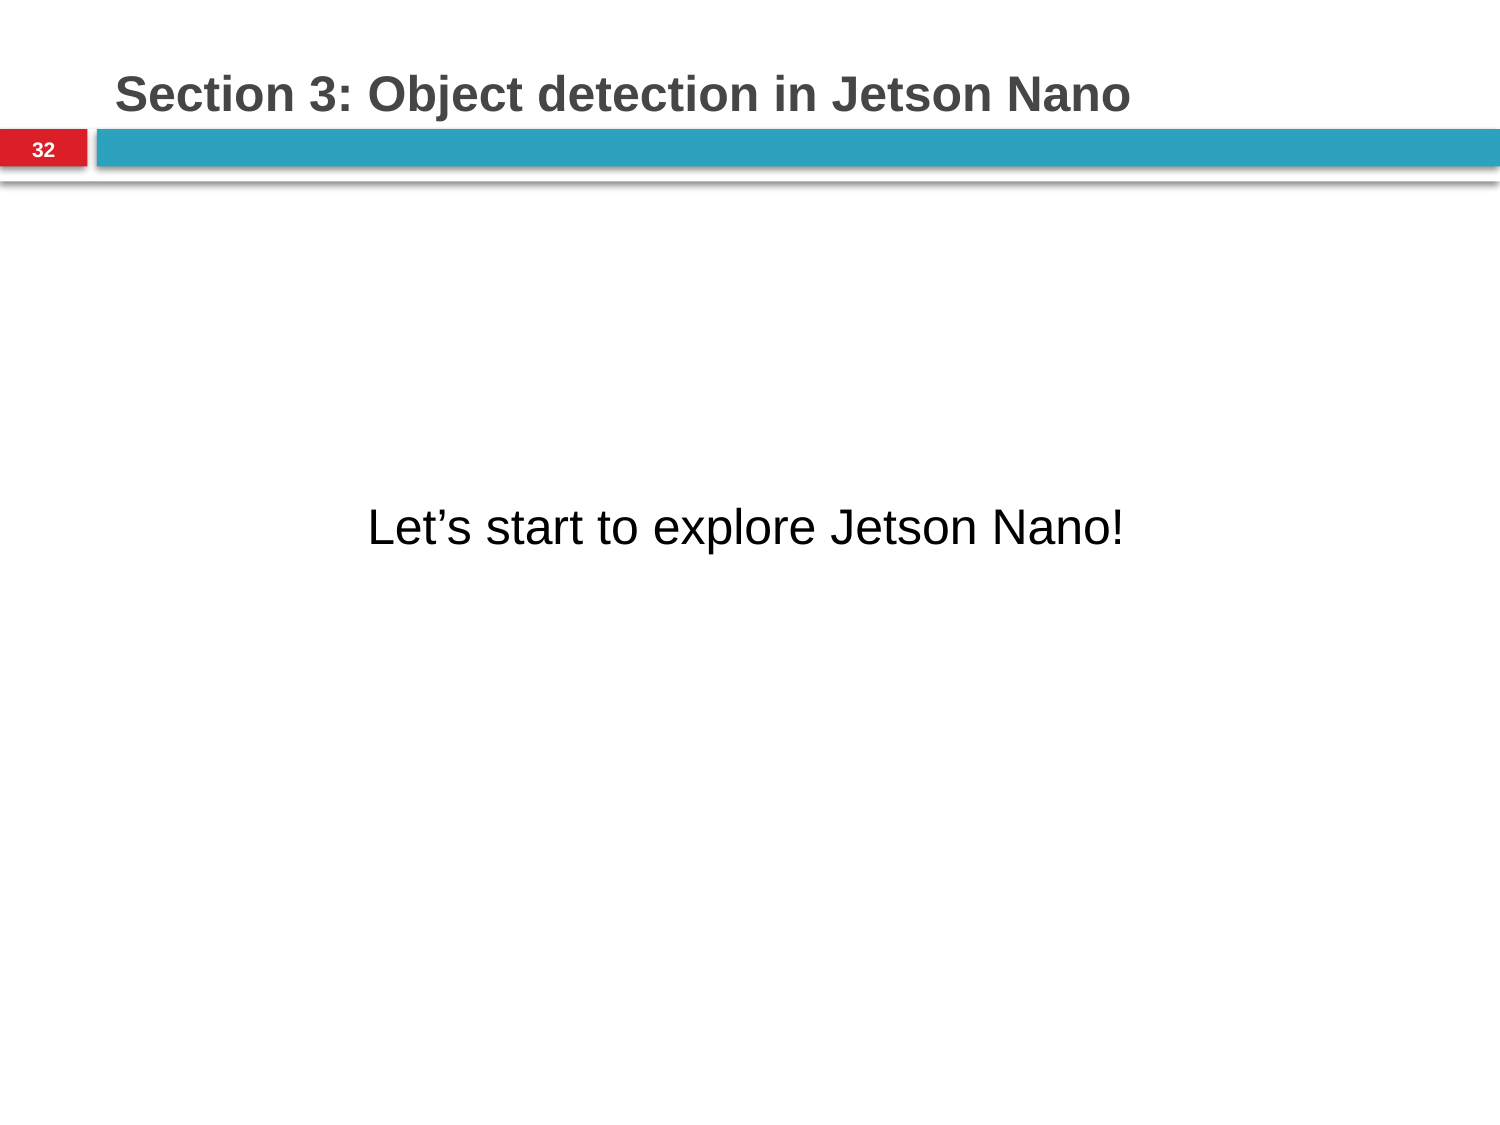

# Section 3: Object detection in Jetson Nano
32
Let’s start to explore Jetson Nano!